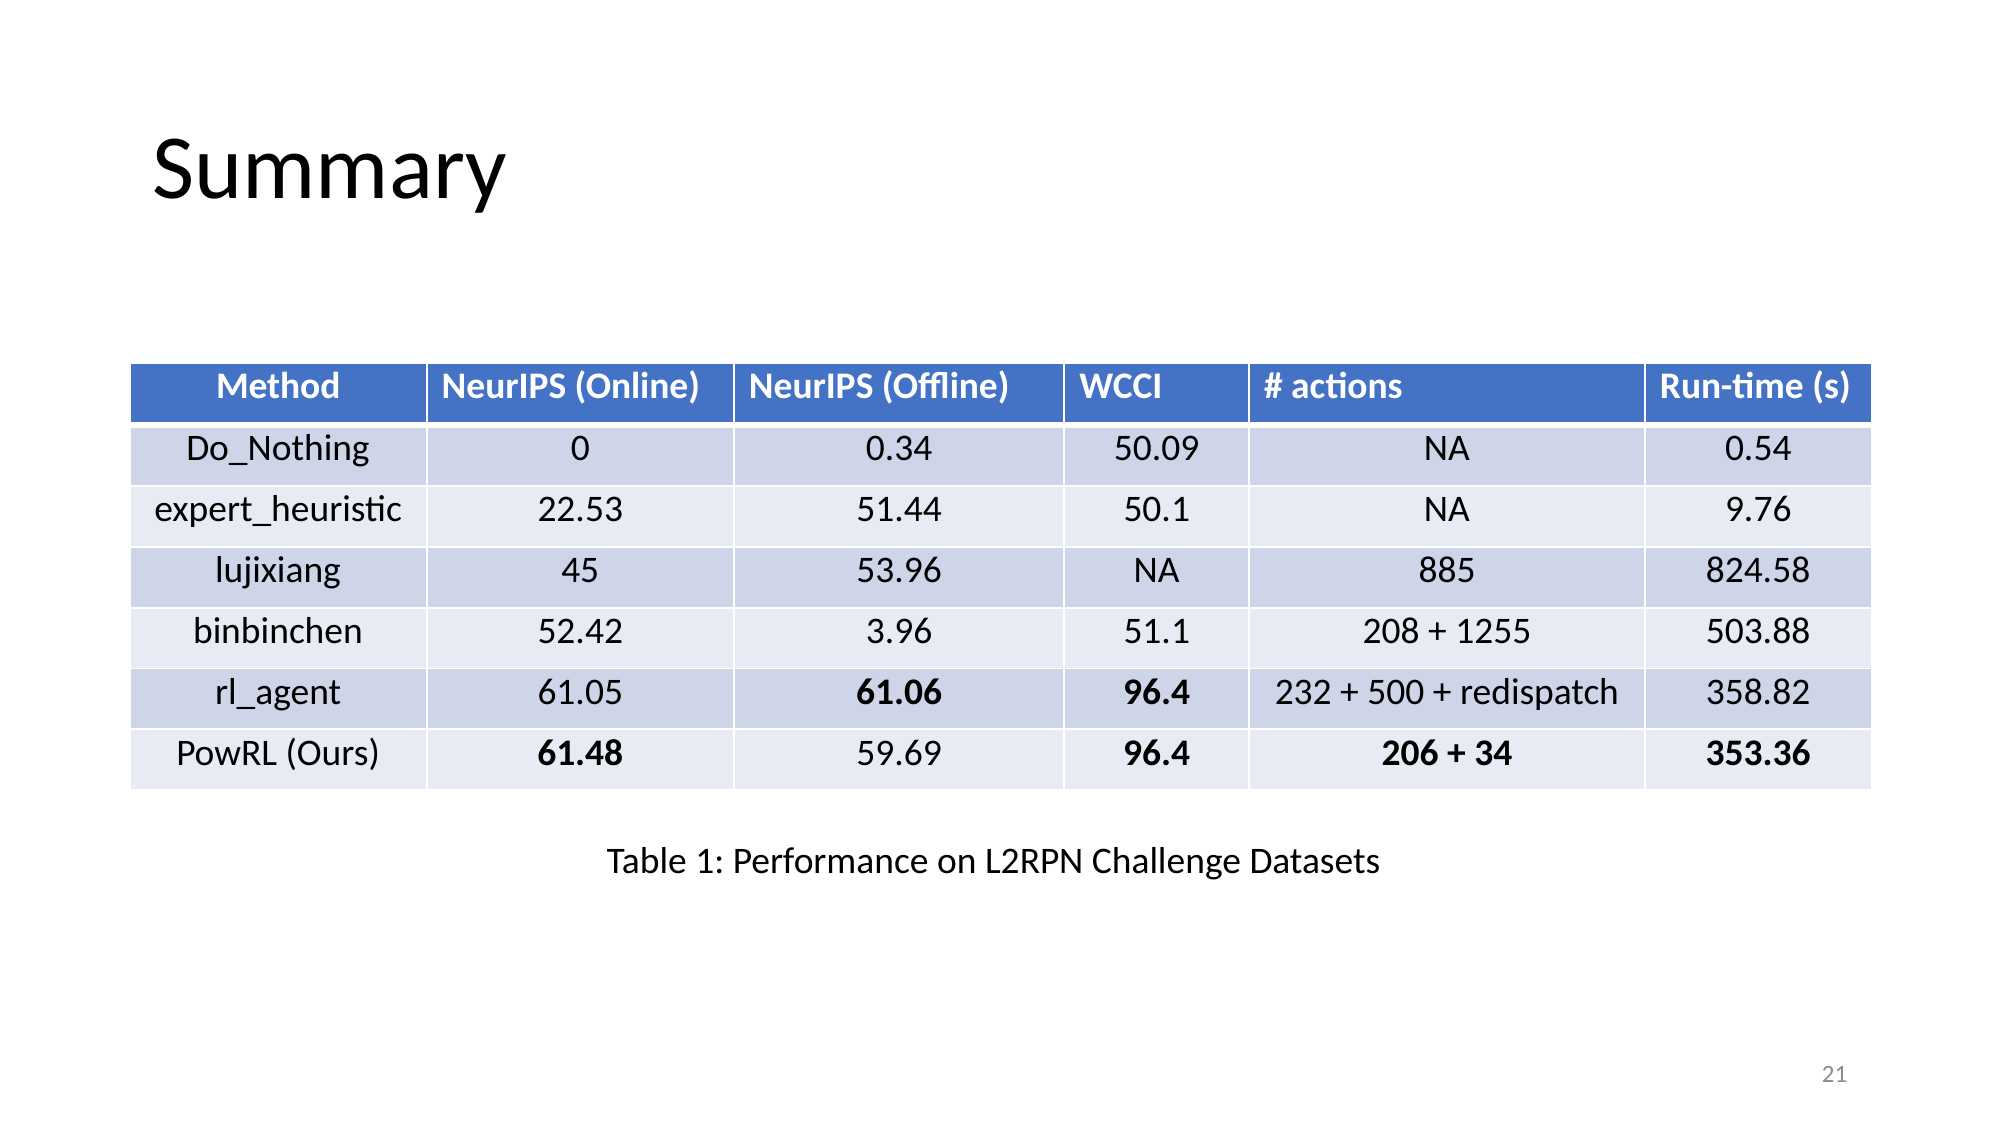

# Summary
| Method | NeurIPS (Online) | NeurIPS (Offline) | WCCI | # actions | Run-time (s) |
| --- | --- | --- | --- | --- | --- |
| Do\_Nothing | 0 | 0.34 | 50.09 | NA | 0.54 |
| expert\_heuristic | 22.53 | 51.44 | 50.1 | NA | 9.76 |
| lujixiang | 45 | 53.96 | NA | 885 | 824.58 |
| binbinchen | 52.42 | 3.96 | 51.1 | 208 + 1255 | 503.88 |
| rl\_agent | 61.05 | 61.06 | 96.4 | 232 + 500 + redispatch | 358.82 |
| PowRL (Ours) | 61.48 | 59.69 | 96.4 | 206 + 34 | 353.36 |
Table 1: Performance on L2RPN Challenge Datasets
21